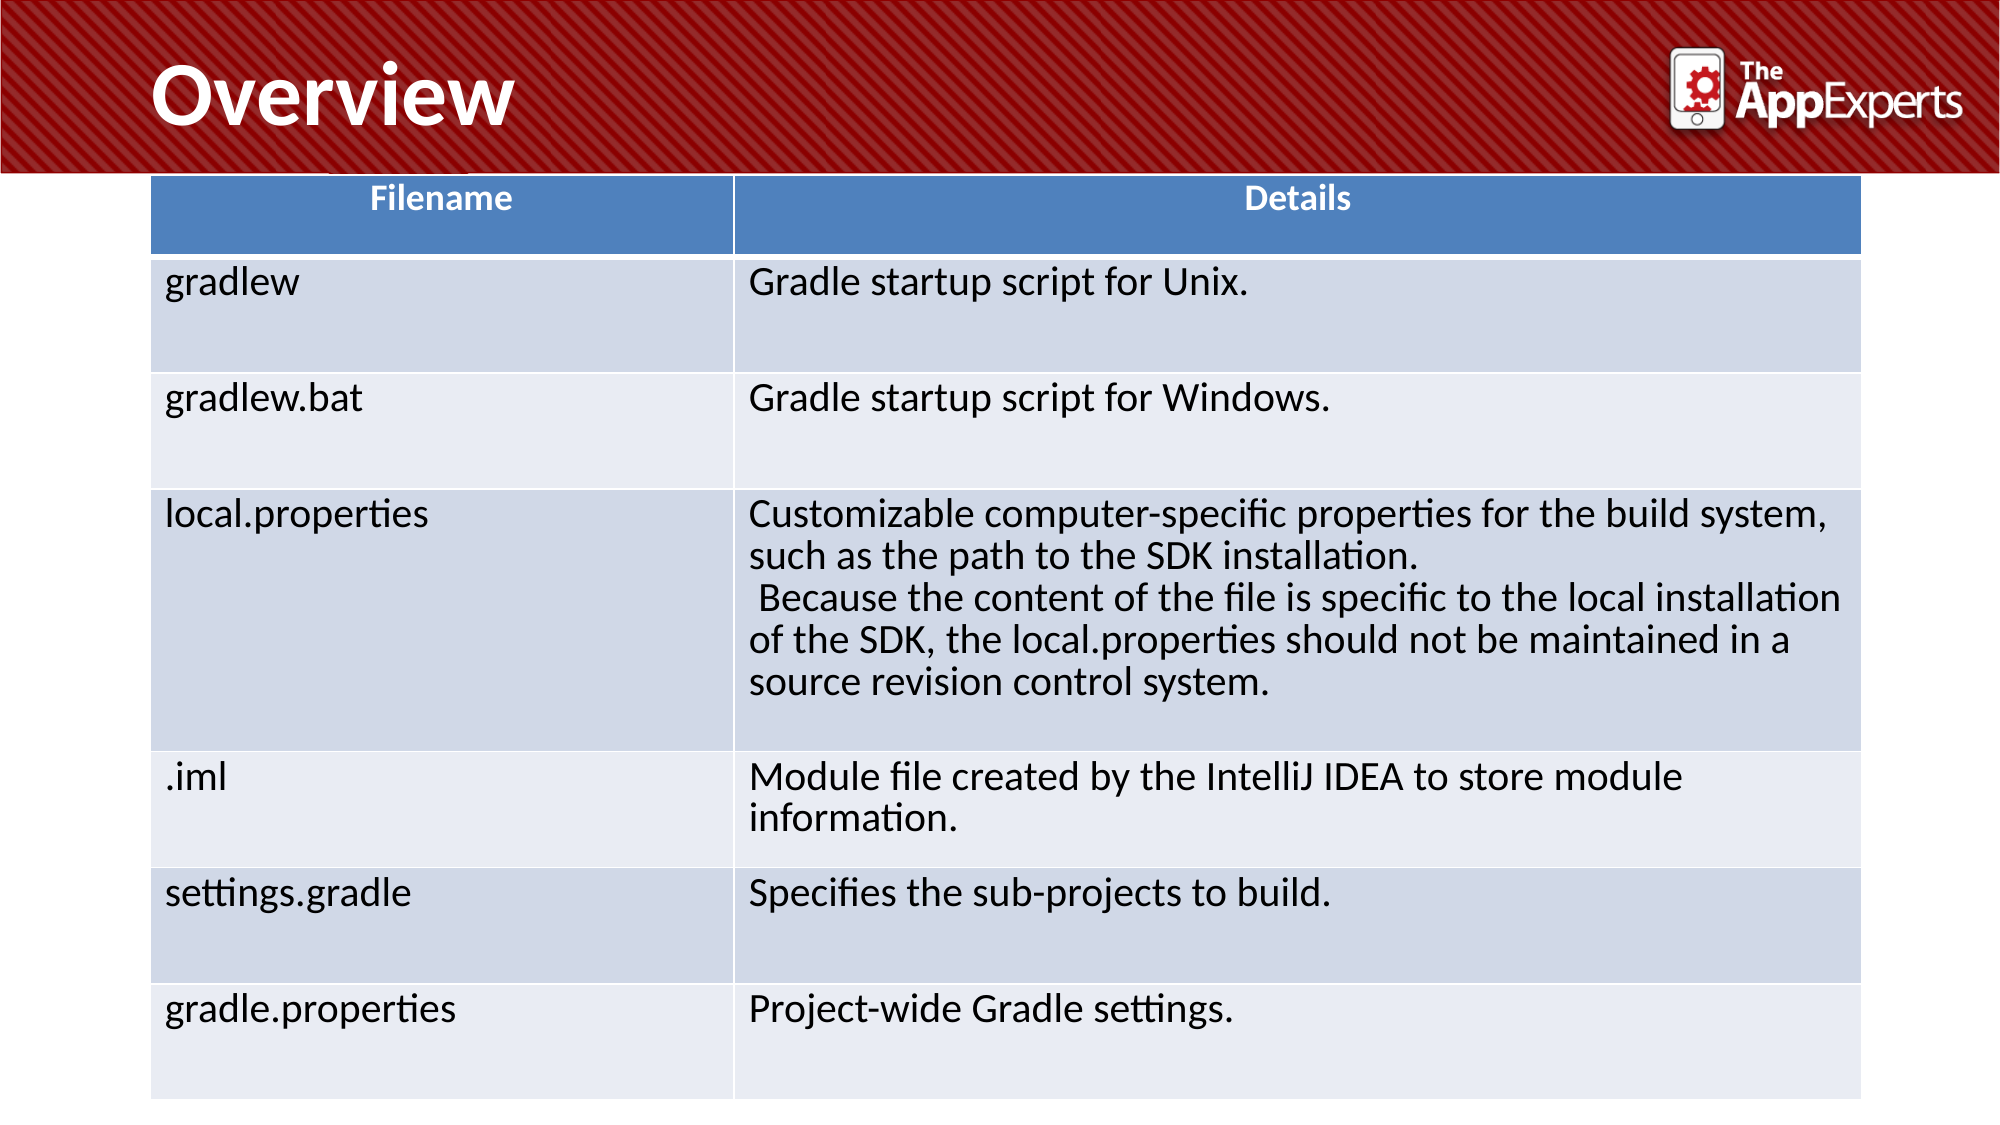

Overview
| Filename | Details |
| --- | --- |
| gradlew | Gradle startup script for Unix. |
| gradlew.bat | Gradle startup script for Windows. |
| local.properties | Customizable computer-specific properties for the build system, such as the path to the SDK installation. Because the content of the file is specific to the local installation of the SDK, the local.properties should not be maintained in a source revision control system. |
| .iml | Module file created by the IntelliJ IDEA to store module information. |
| settings.gradle | Specifies the sub-projects to build. |
| gradle.properties | Project-wide Gradle settings. |